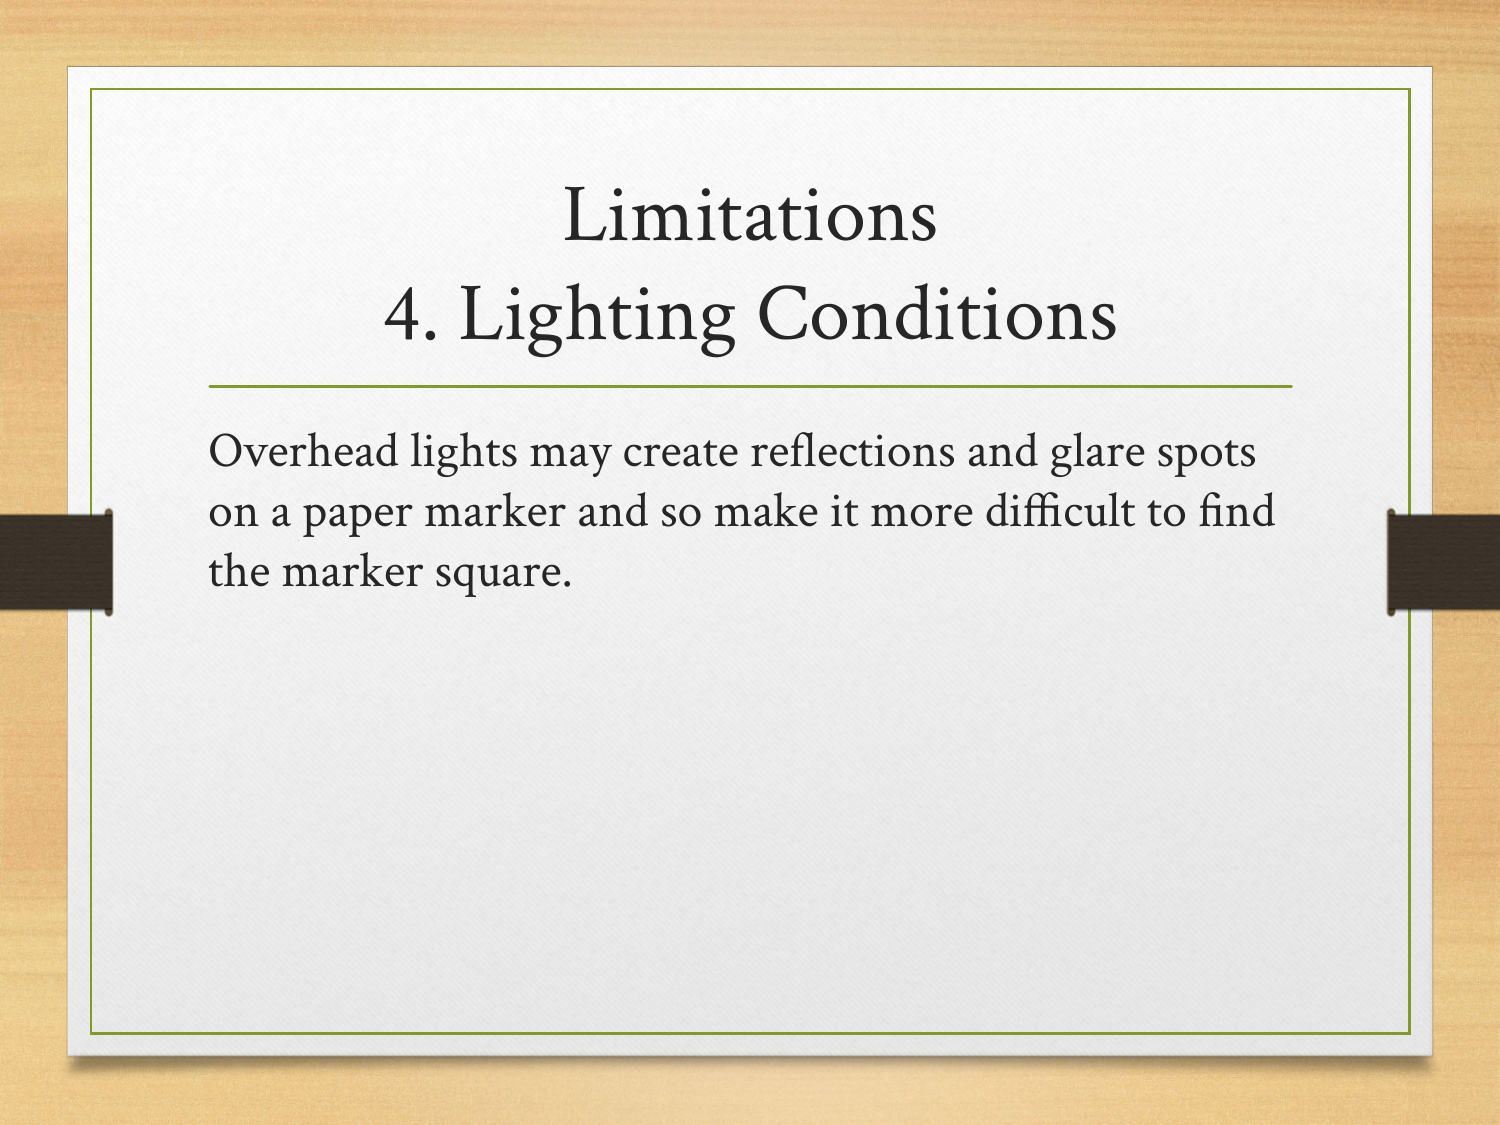

# Limitations 4. Lighting Conditions
Overhead lights may create reflections and glare spots on a paper marker and so make it more difficult to find the marker square.